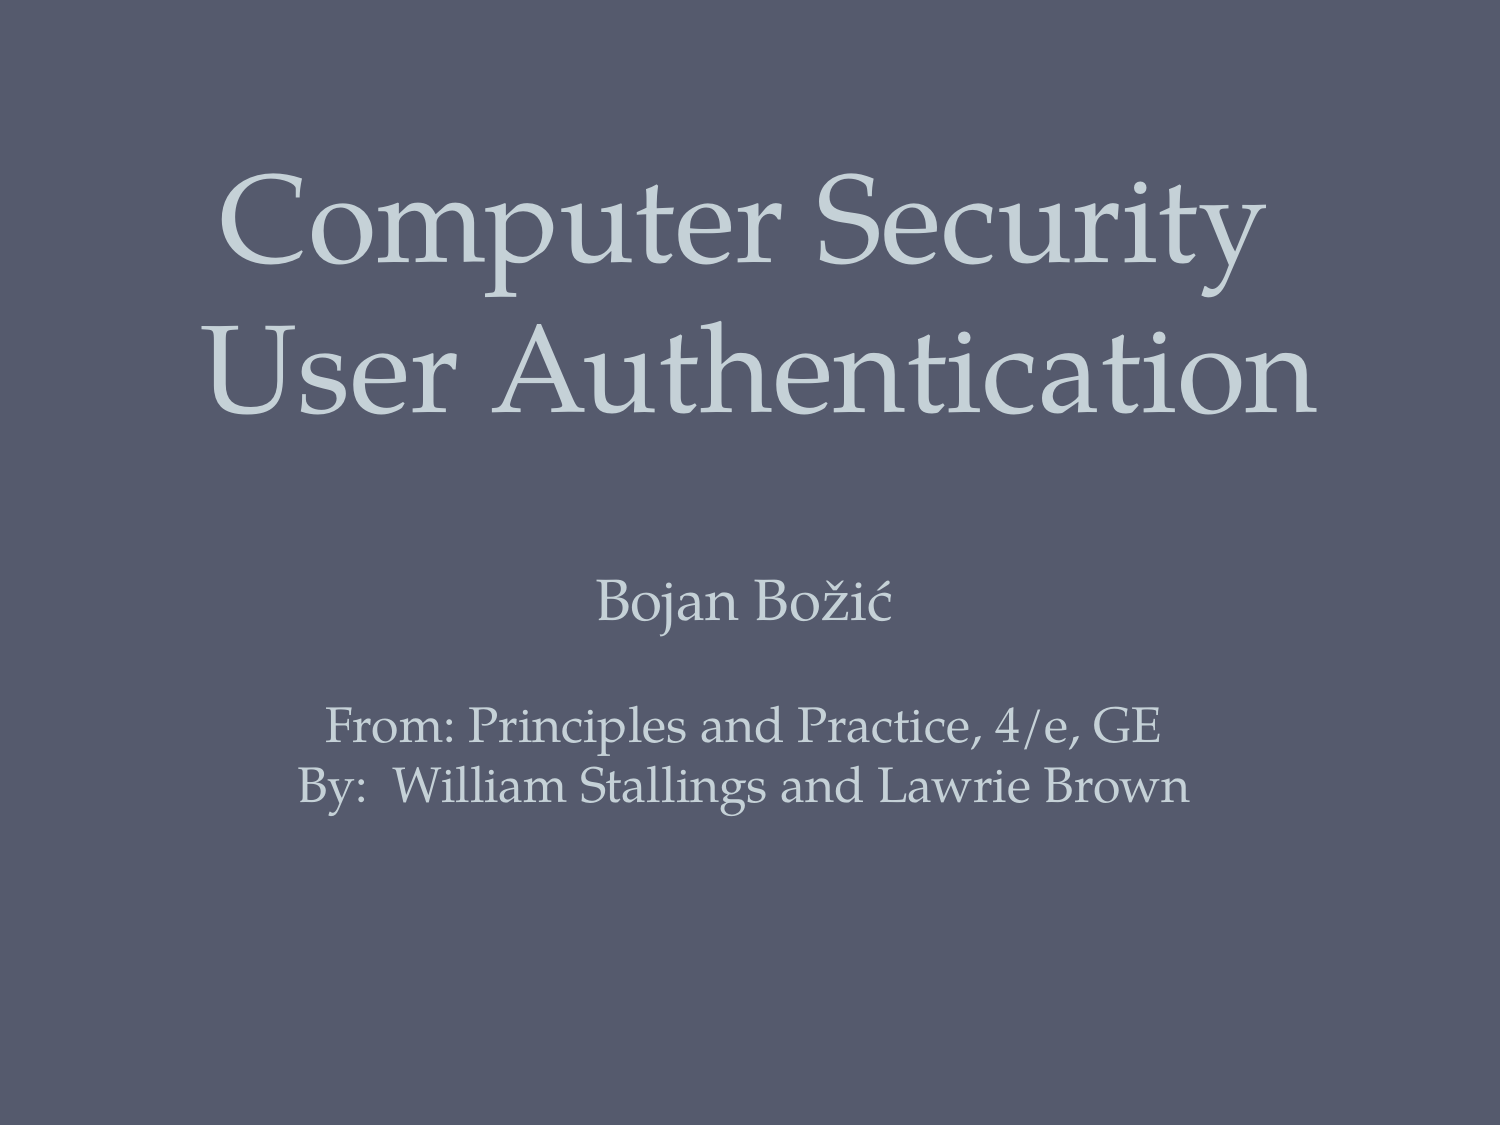

Computer Security
 User Authentication

Bojan Božić

From: Principles and Practice, 4/e, GE
By:  William Stallings and Lawrie Brown